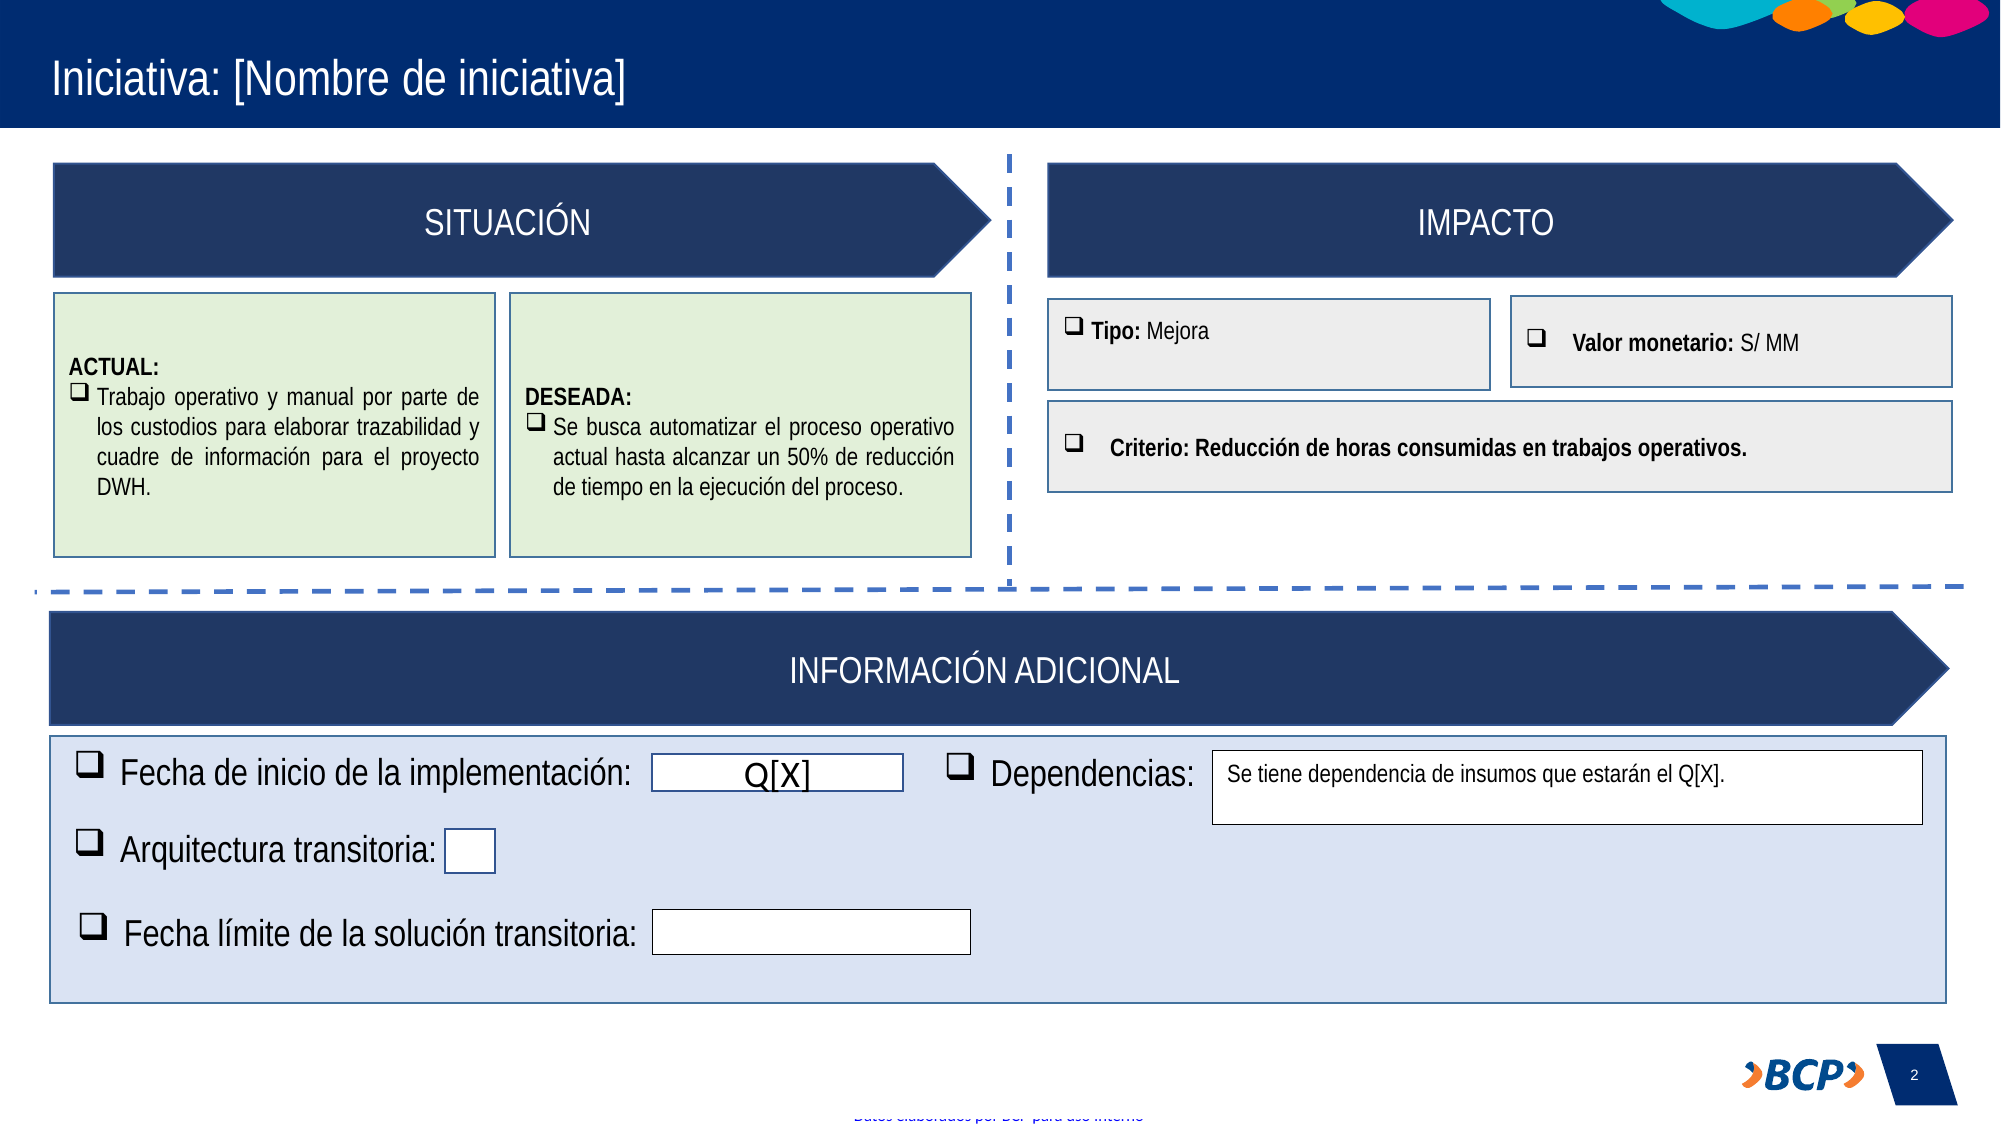

# Iniciativa: [Nombre de iniciativa]
SITUACIÓN
IMPACTO
ACTUAL:
Trabajo operativo y manual por parte de los custodios para elaborar trazabilidad y cuadre de información para el proyecto DWH.

DESEADA:
Se busca automatizar el proceso operativo actual hasta alcanzar un 50% de reducción de tiempo en la ejecución del proceso.

Valor monetario: S/ MM
Tipo: Mejora

Criterio: Reducción de horas consumidas en trabajos operativos.
INFORMACIÓN ADICIONAL

Fecha de inicio de la implementación:
Dependencias:
Se tiene dependencia de insumos que estarán el Q[X].

Q[X]
Arquitectura transitoria:

Fecha límite de la solución transitoria:

2